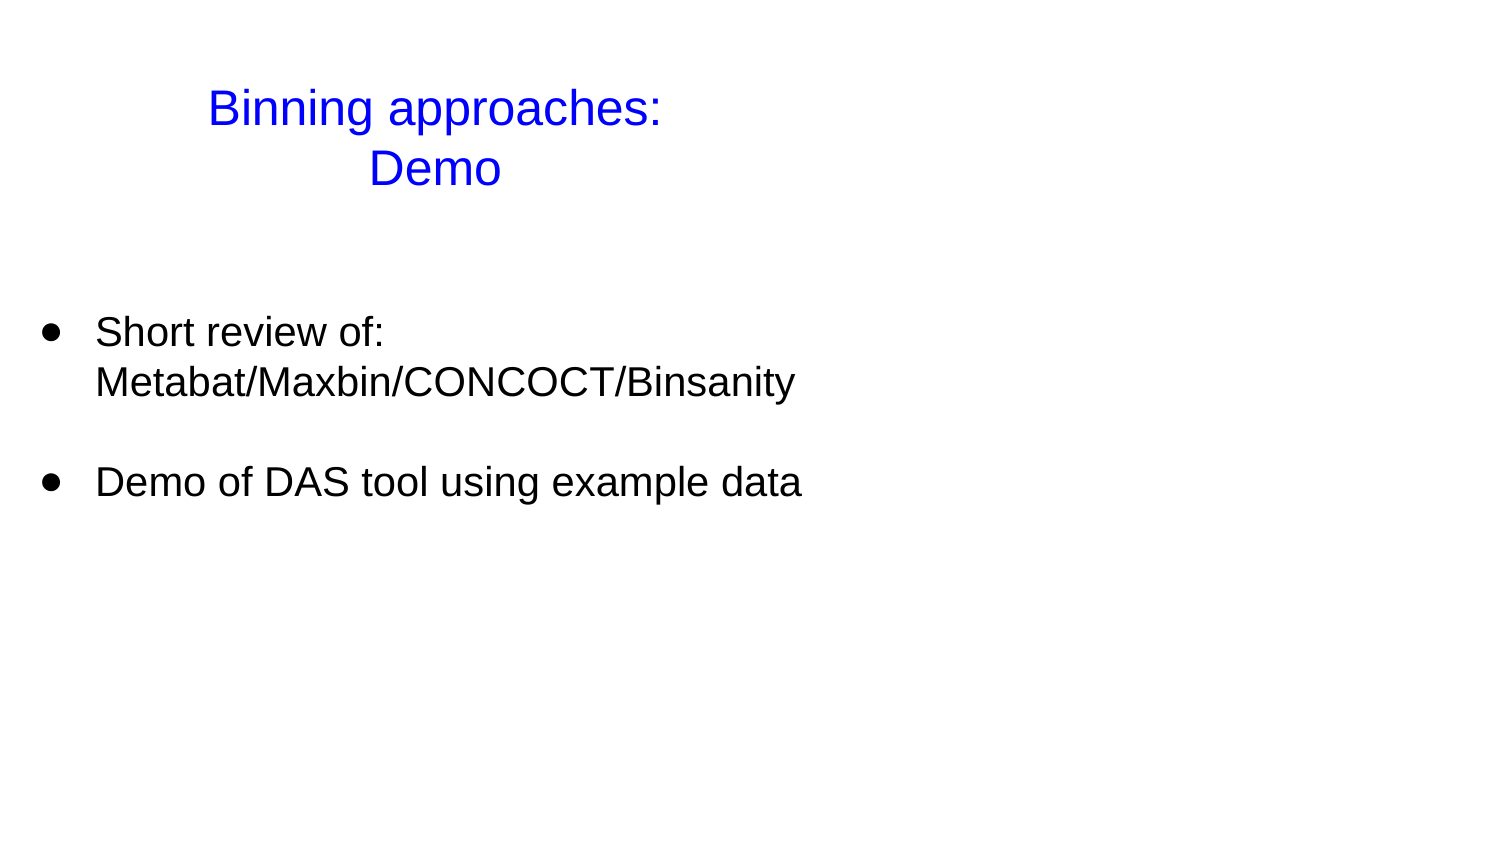

Binning approaches:
Demo

Short review of:
Metabat/Maxbin/CONCOCT/Binsanity

Demo of DAS tool using example data